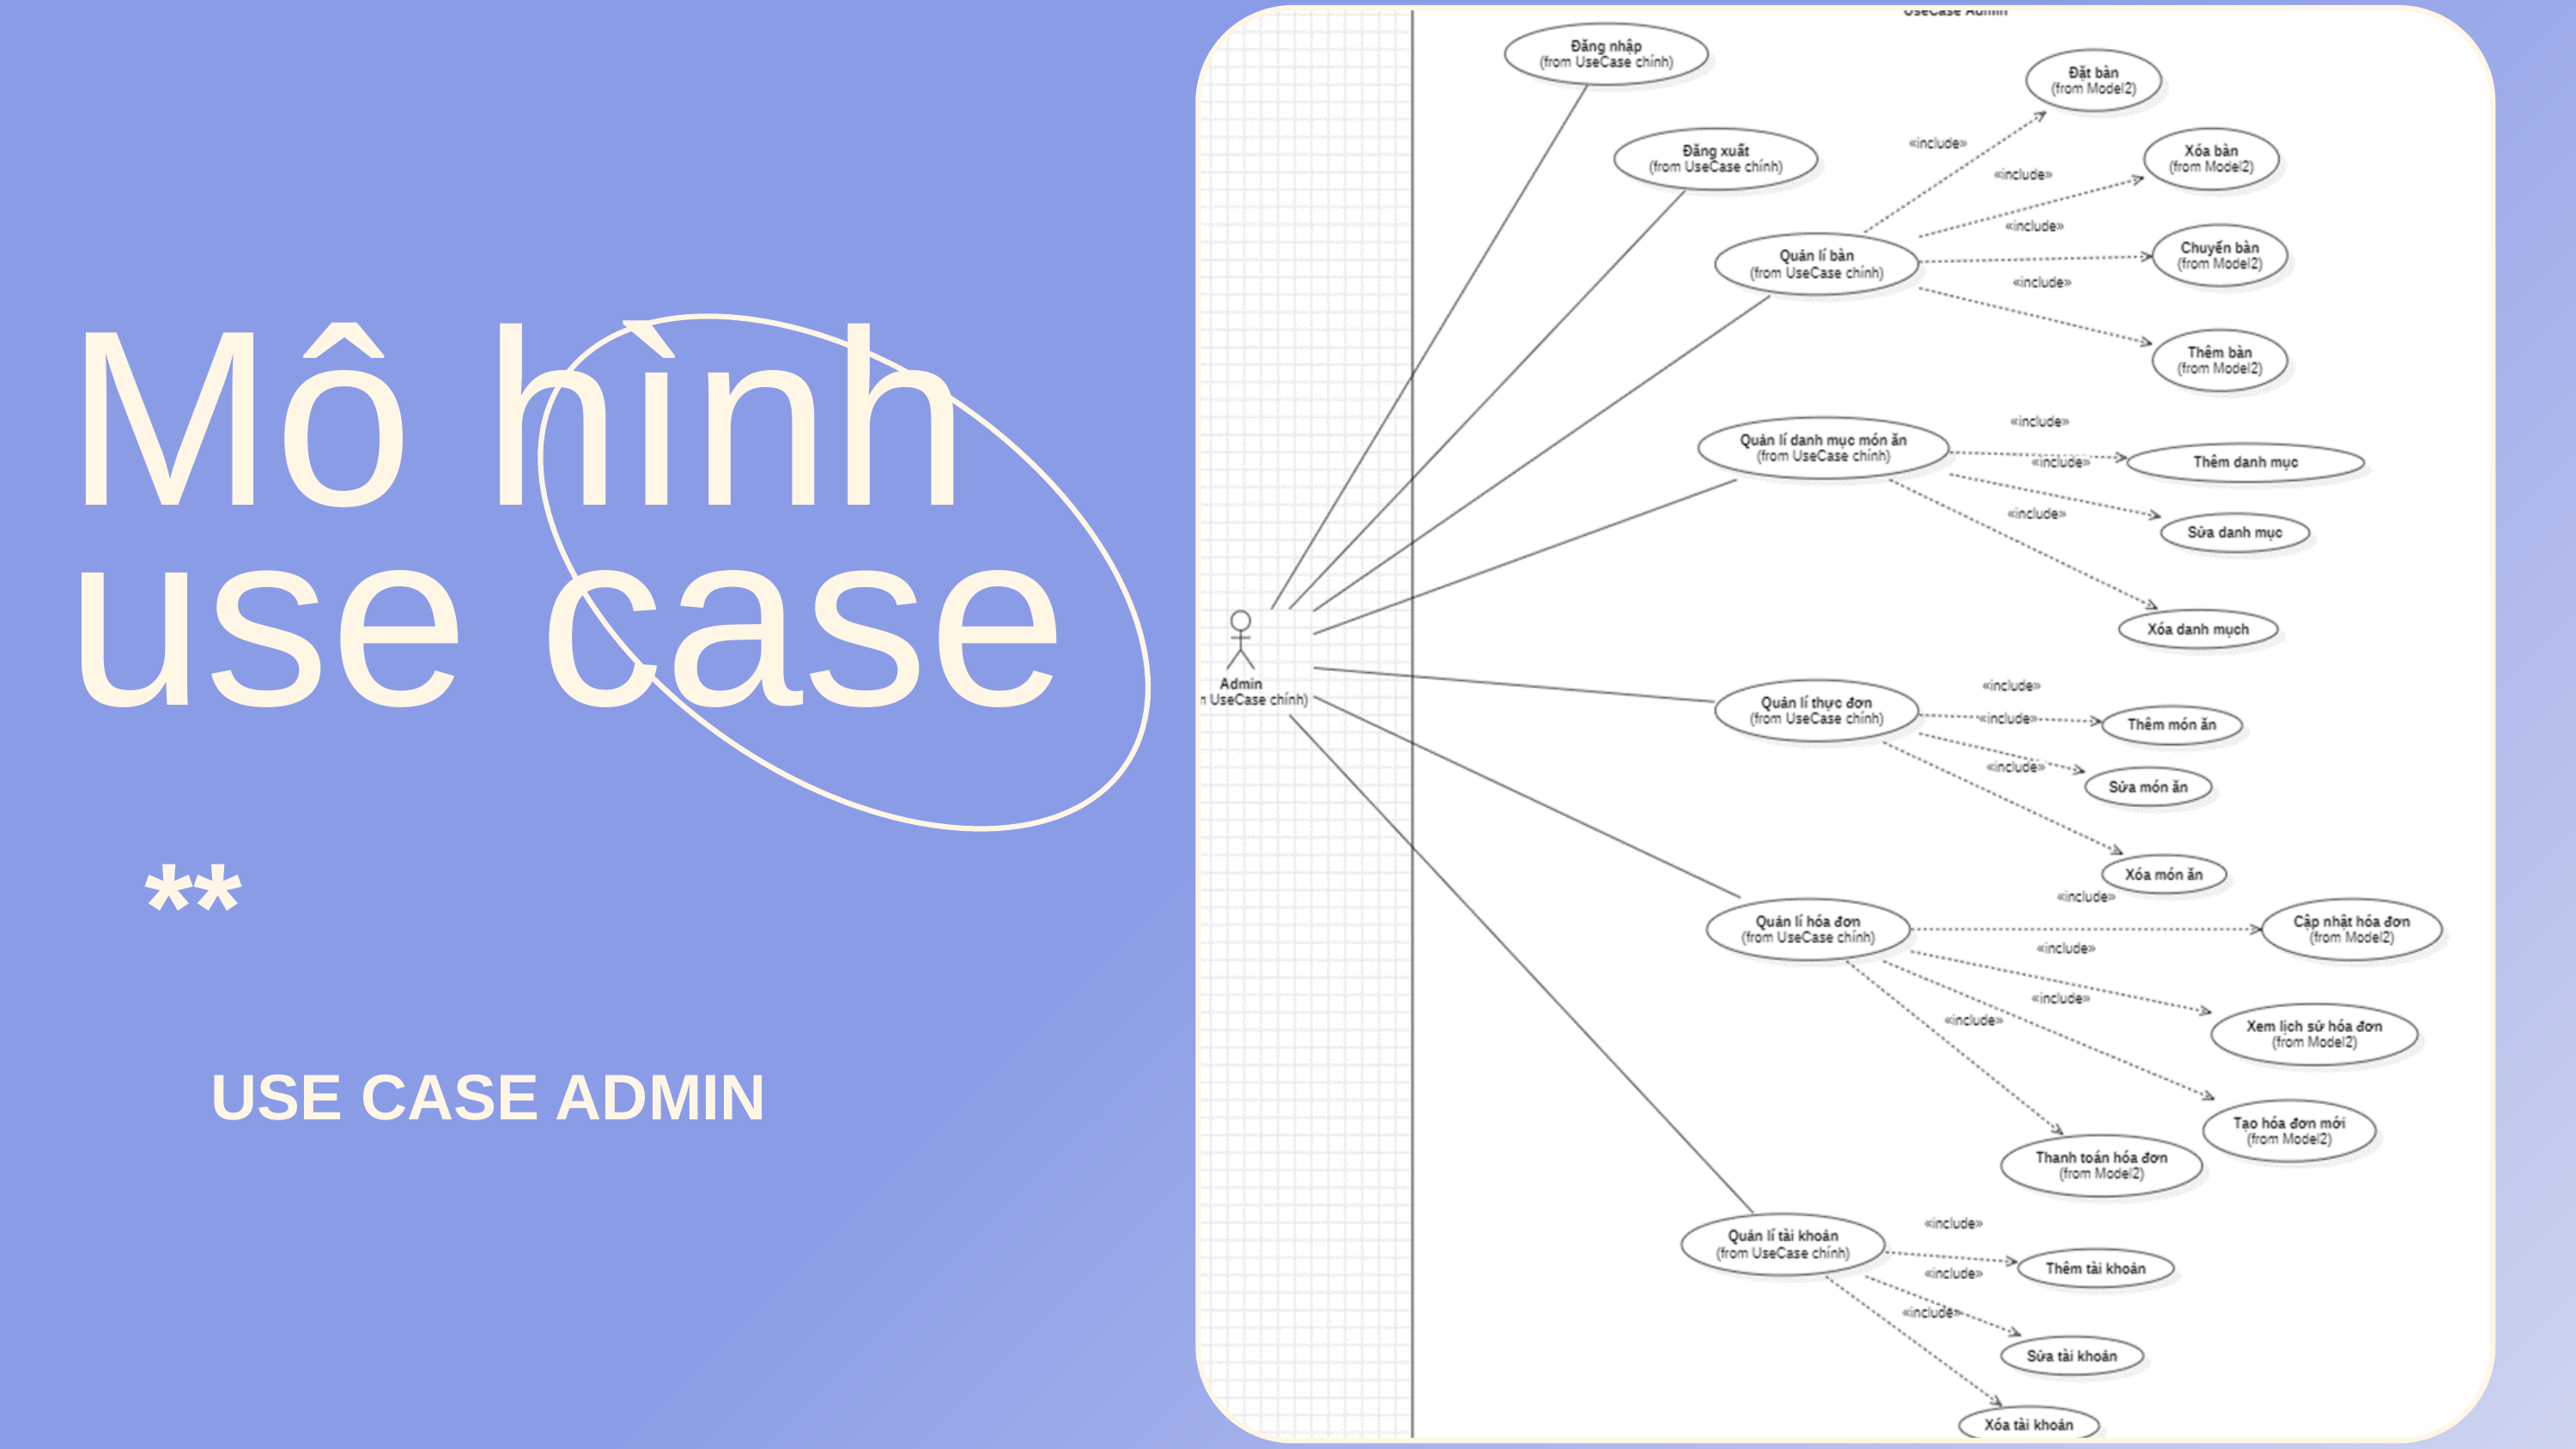

Mô hình use case

**
USE CASE ADMIN